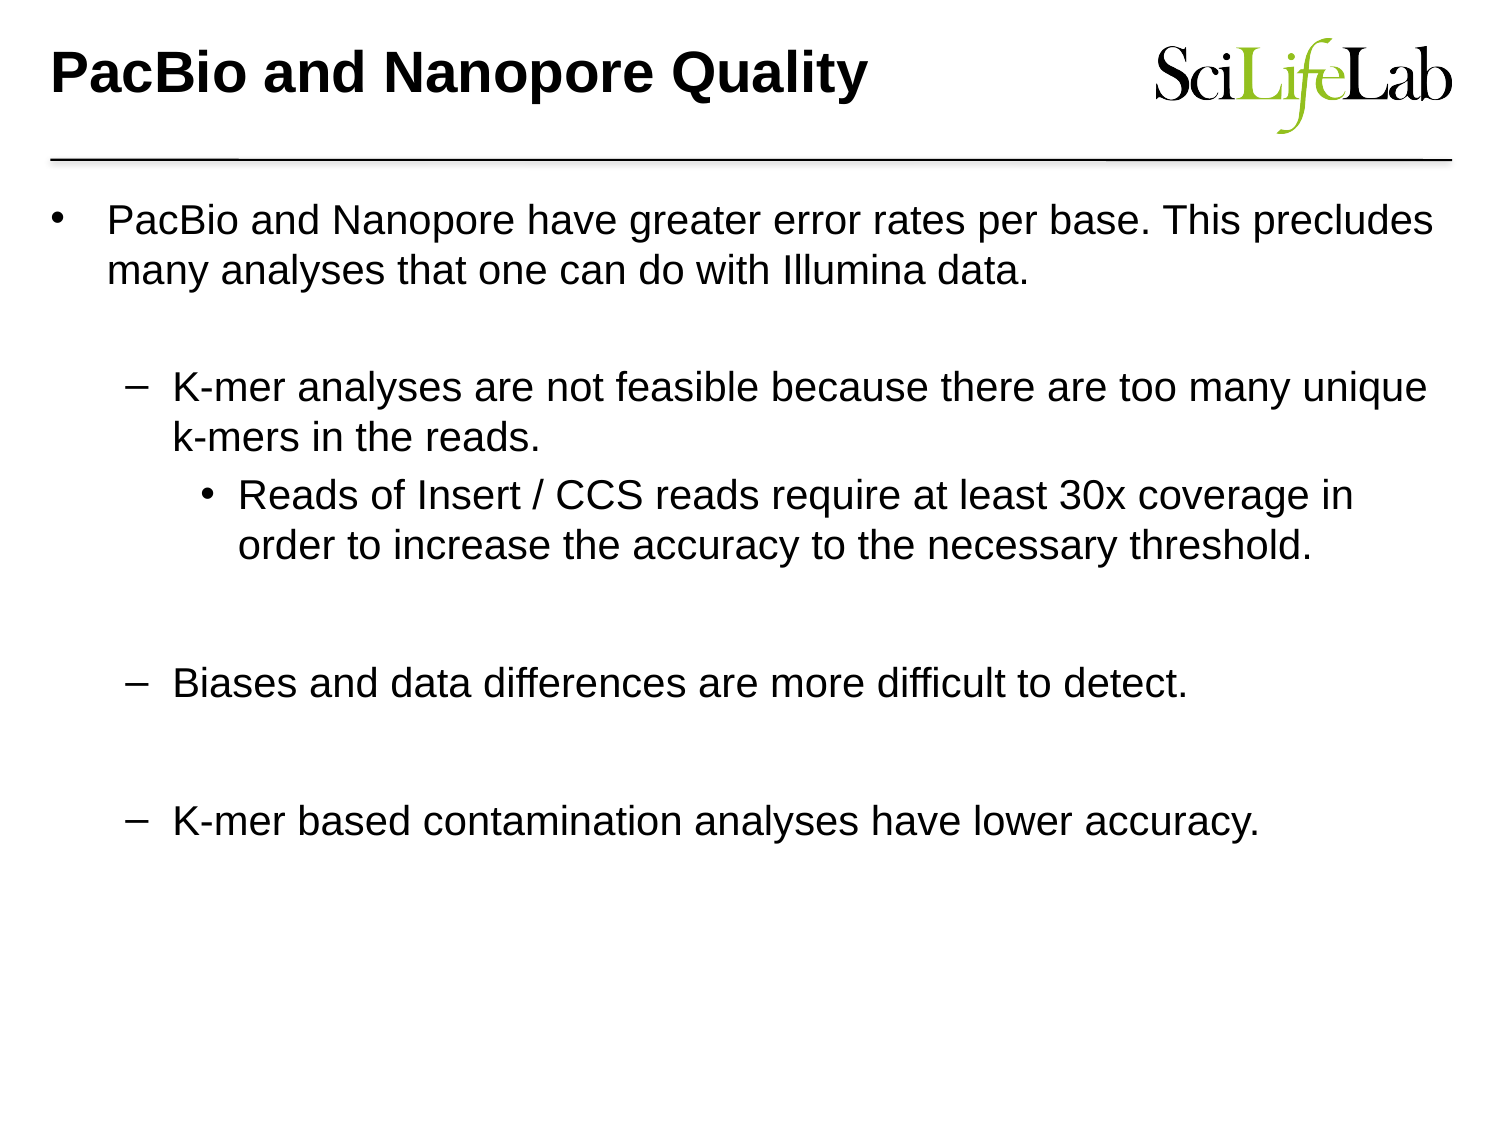

# PacBio and Nanopore Quality
PacBio and Nanopore have greater error rates per base. This precludes many analyses that one can do with Illumina data.

K-mer analyses are not feasible because there are too many unique k-mers in the reads.
Reads of Insert / CCS reads require at least 30x coverage in order to increase the accuracy to the necessary threshold.

Biases and data differences are more difficult to detect.

K-mer based contamination analyses have lower accuracy.